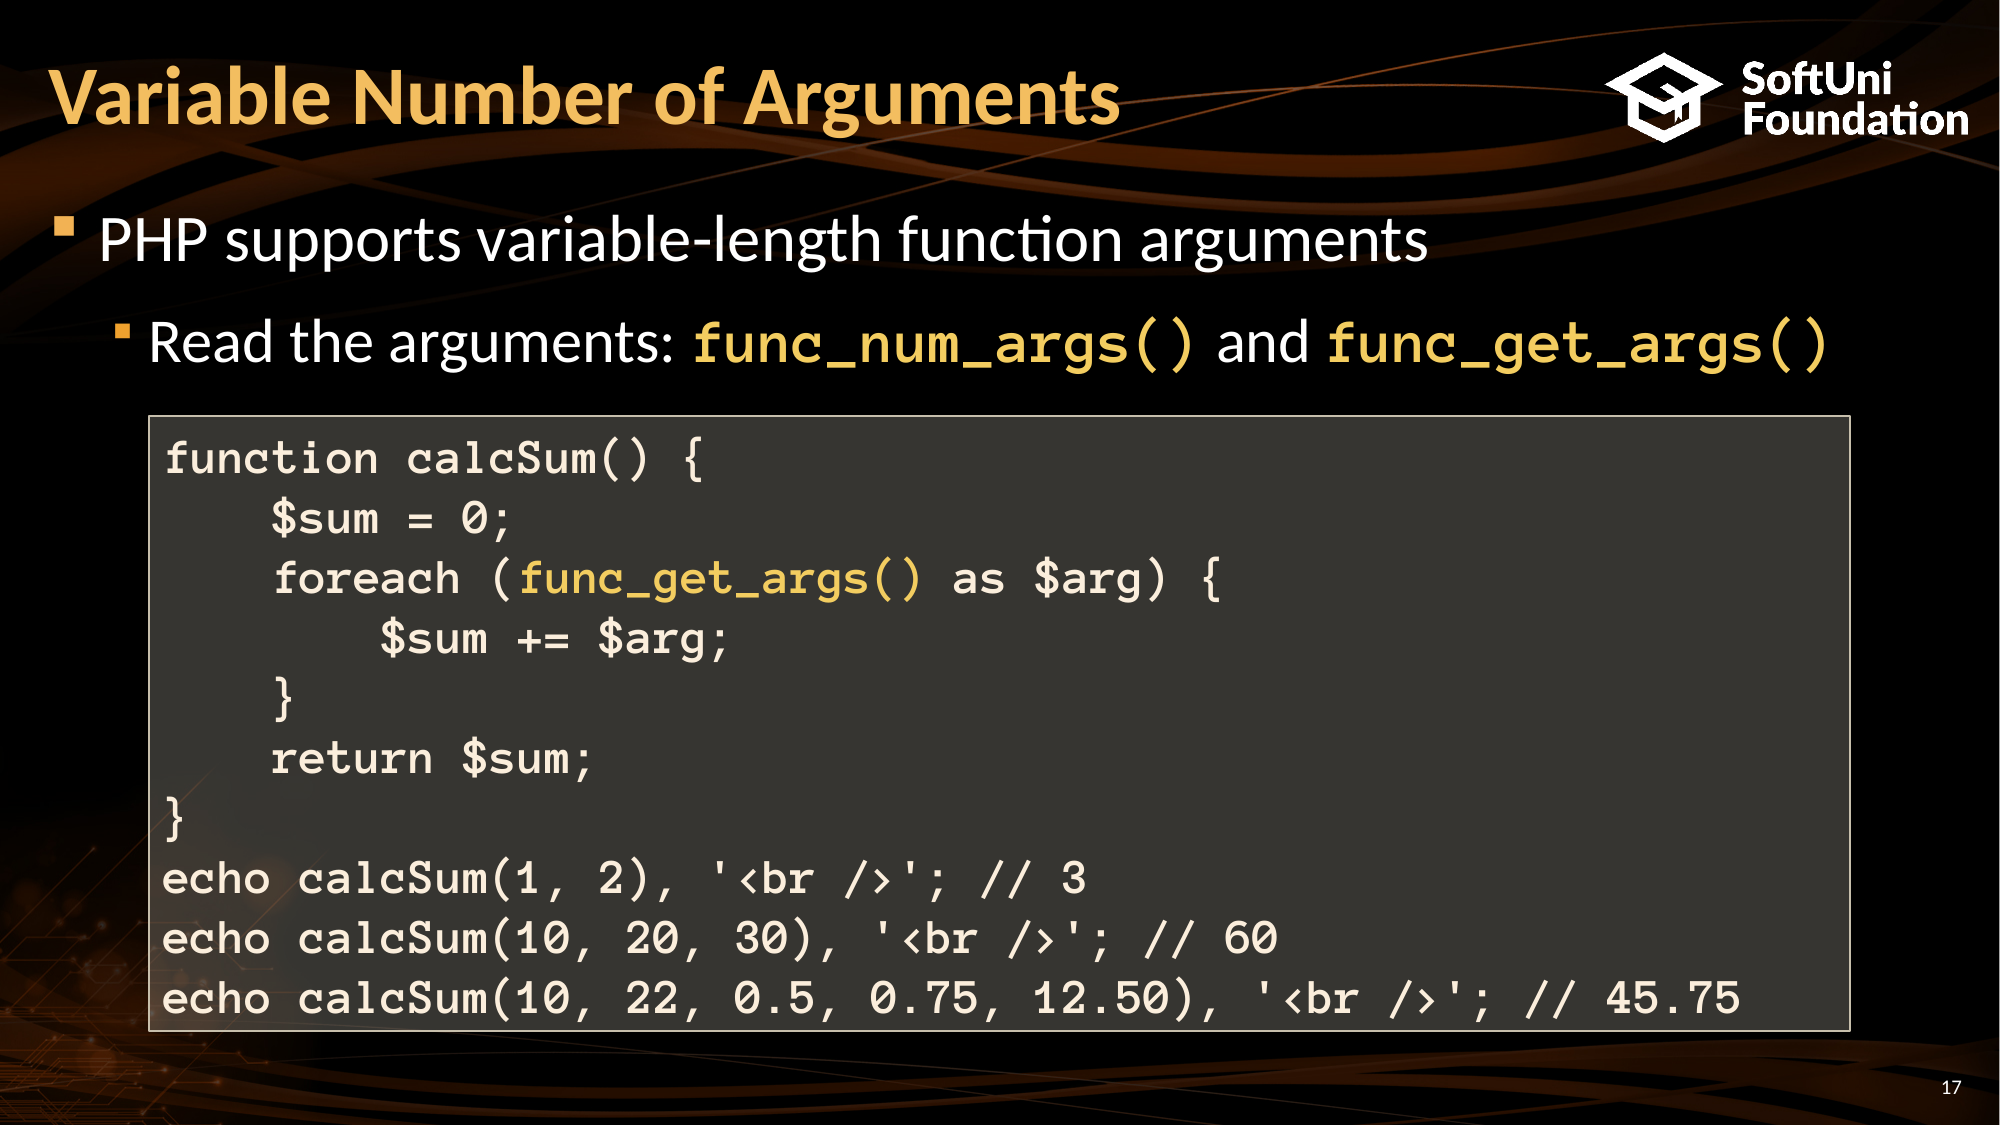

# Variable Number of Arguments
PHP supports variable-length function arguments
Read the arguments: func_num_args() and func_get_args()
function calcSum() {
    $sum = 0;
    foreach (func_get_args() as $arg) {
        $sum += $arg;
    }
    return $sum;
}
echo calcSum(1, 2), '<br />'; // 3
echo calcSum(10, 20, 30), '<br />'; // 60
echo calcSum(10, 22, 0.5, 0.75, 12.50), '<br />'; // 45.75
17